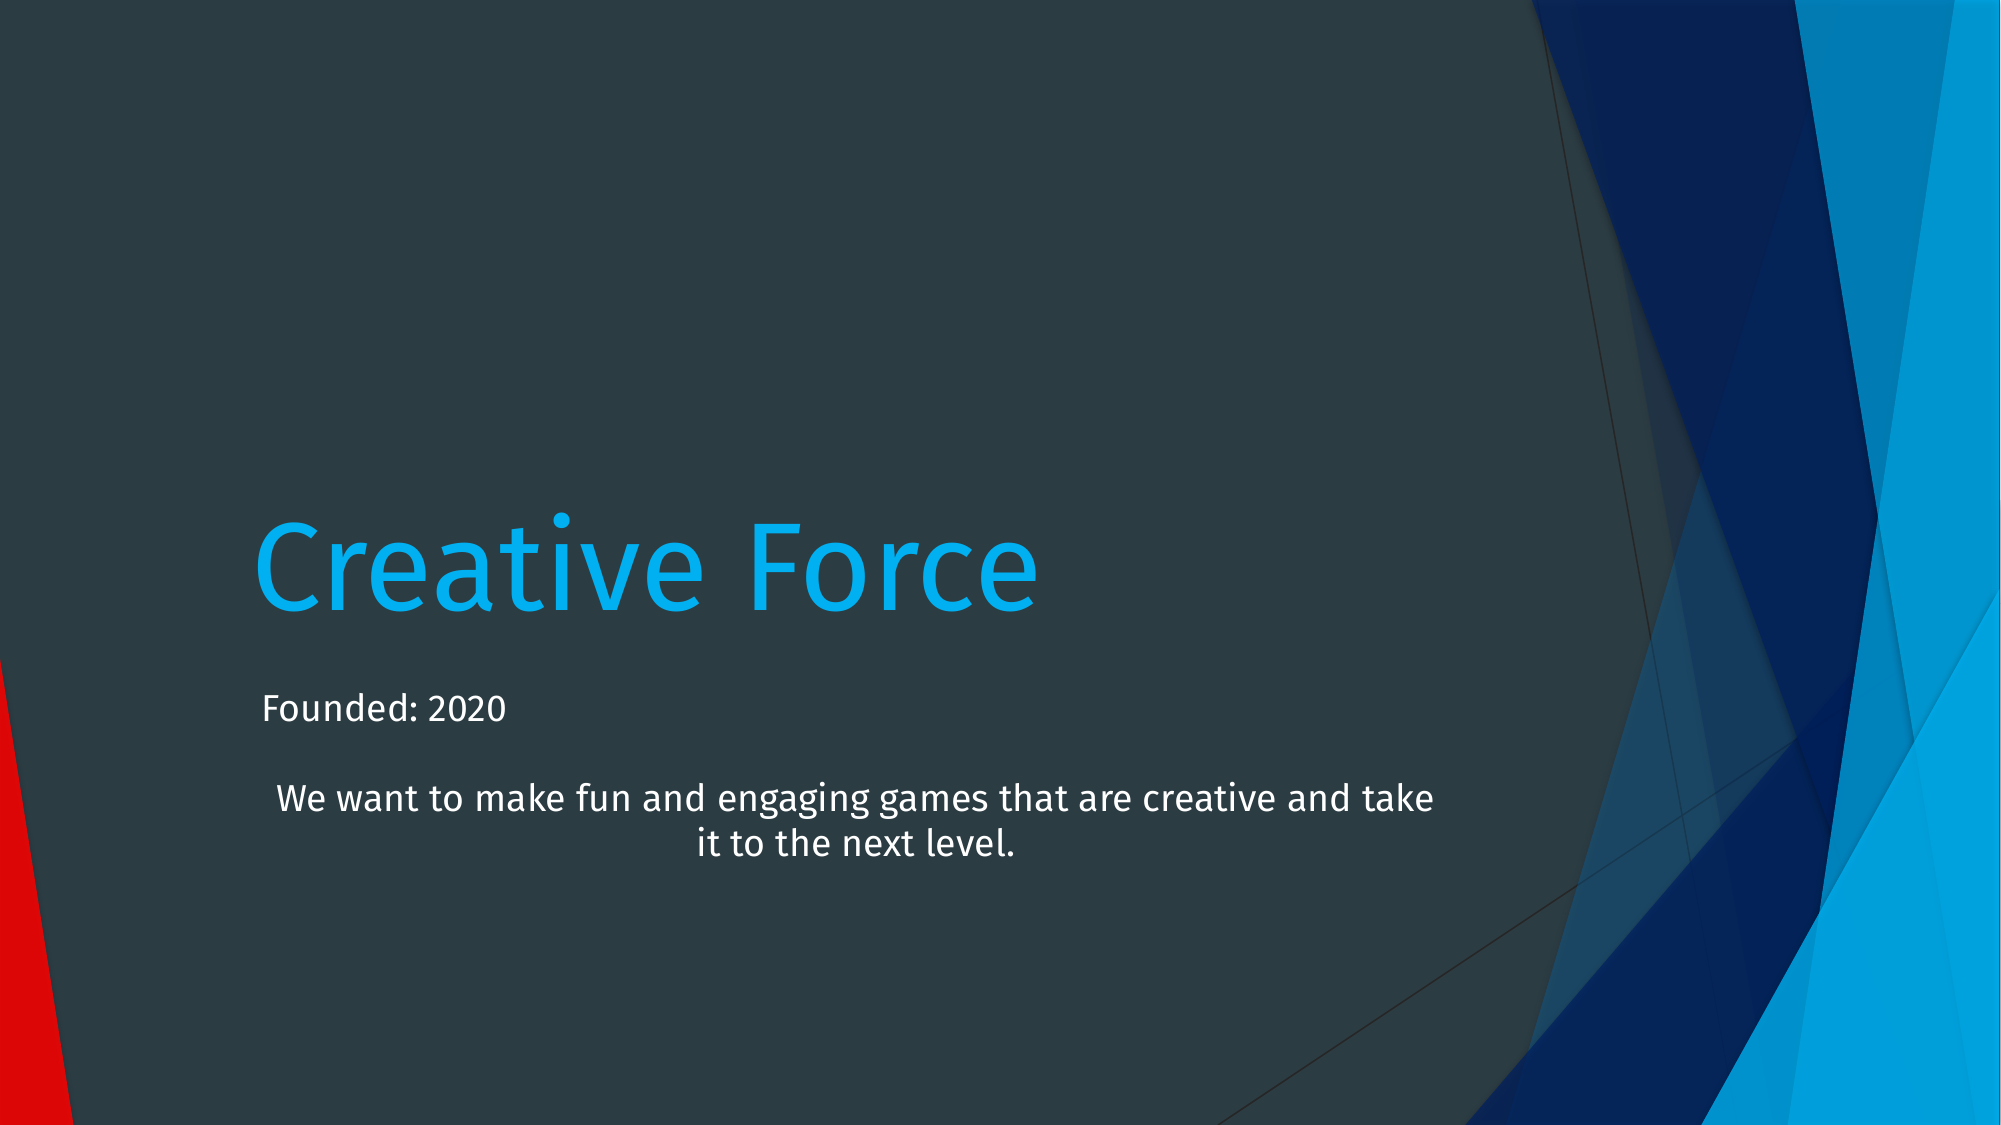

Creative Force

Founded: 2020

We want to make fun and engaging games that are creative and take it to the next level.